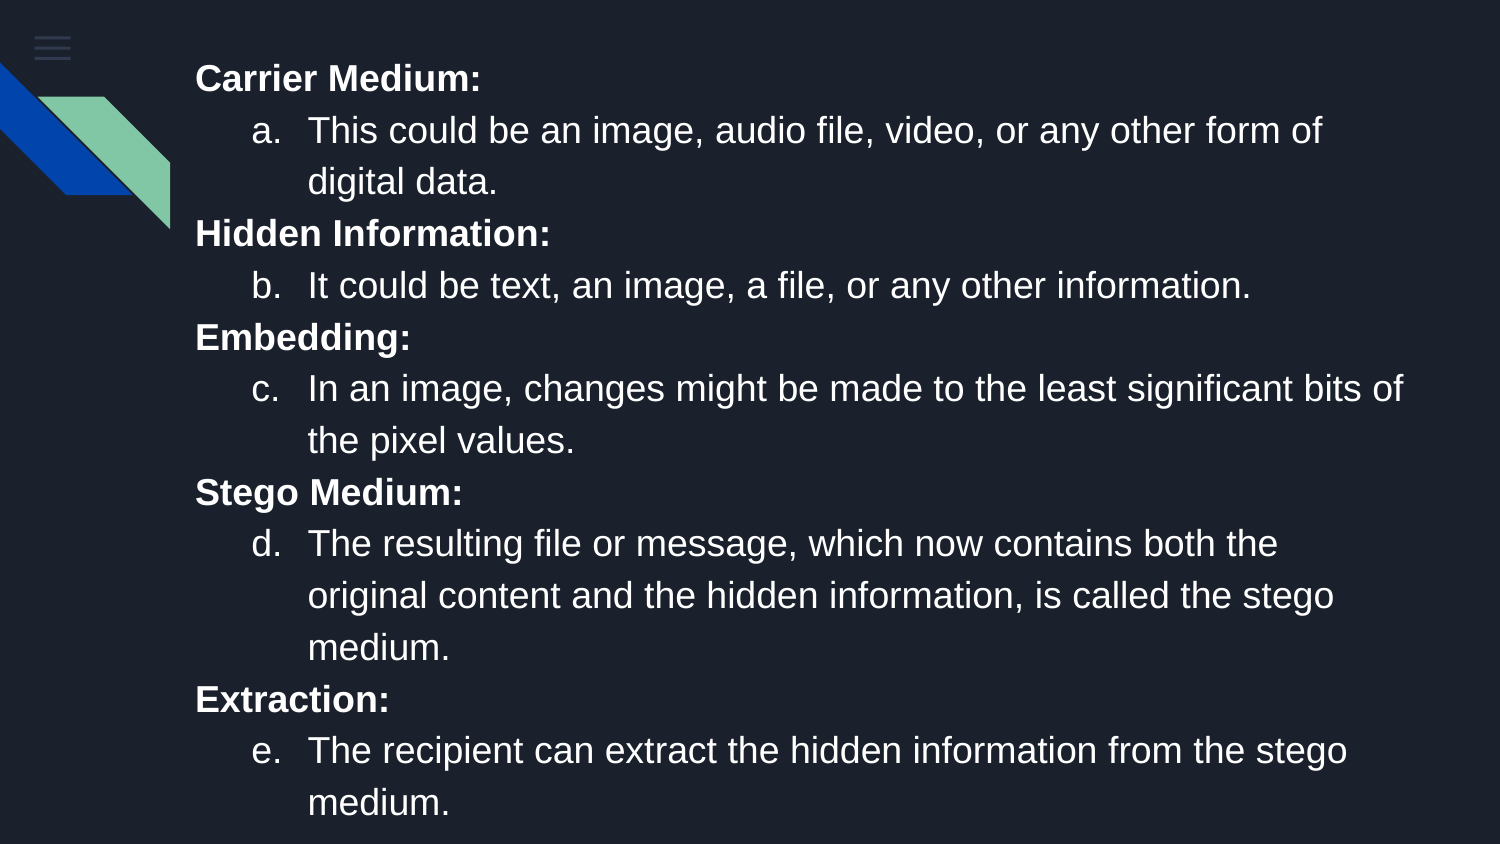

Carrier Medium:
This could be an image, audio file, video, or any other form of digital data.
Hidden Information:
It could be text, an image, a file, or any other information.
Embedding:
In an image, changes might be made to the least significant bits of the pixel values.
Stego Medium:
The resulting file or message, which now contains both the original content and the hidden information, is called the stego medium.
Extraction:
The recipient can extract the hidden information from the stego medium.